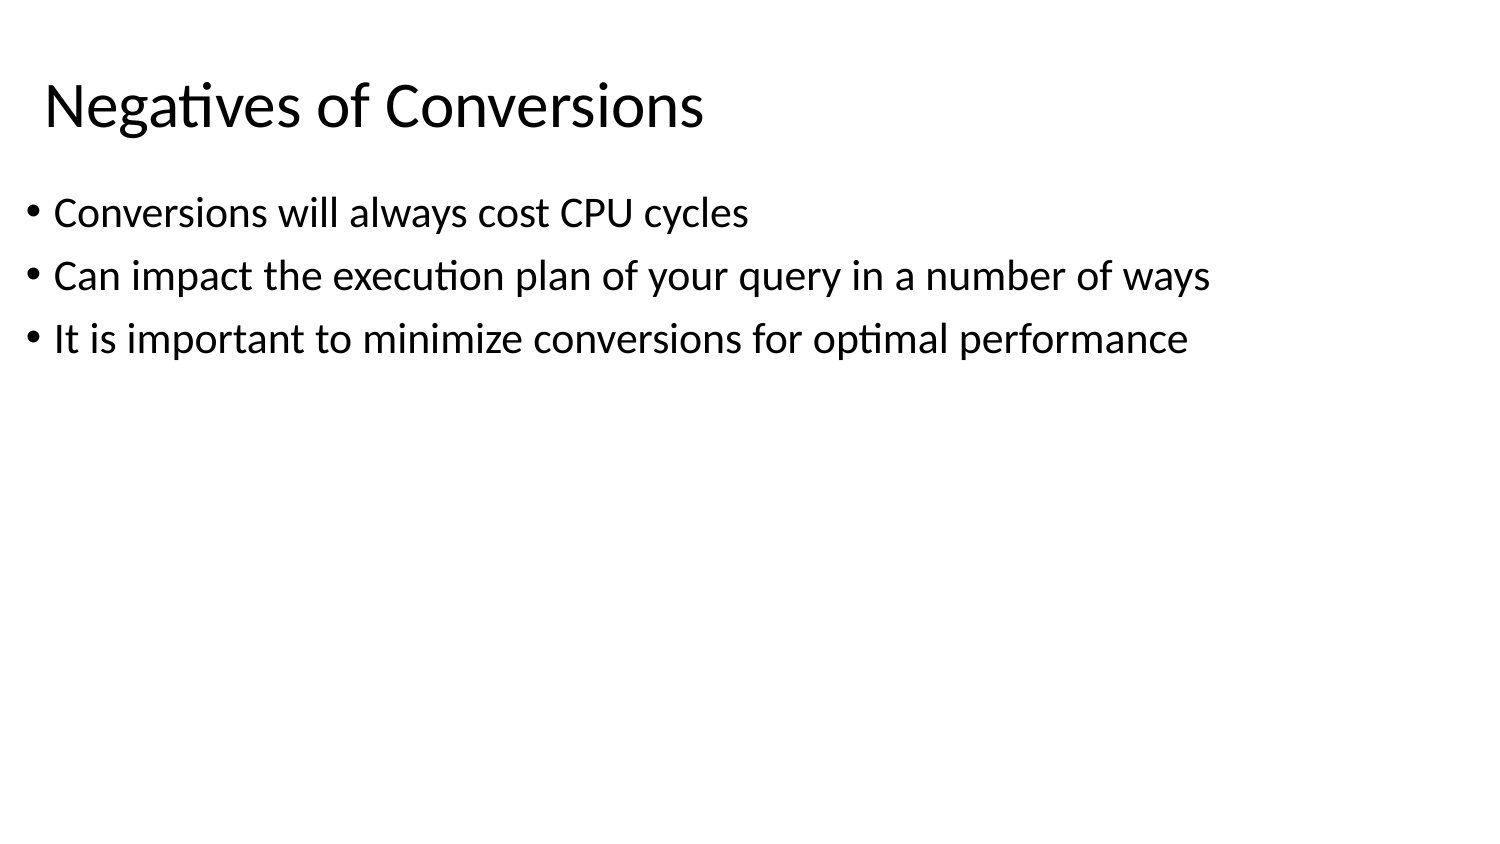

# Negatives of Conversions
Conversions will always cost CPU cycles
Can impact the execution plan of your query in a number of ways
It is important to minimize conversions for optimal performance